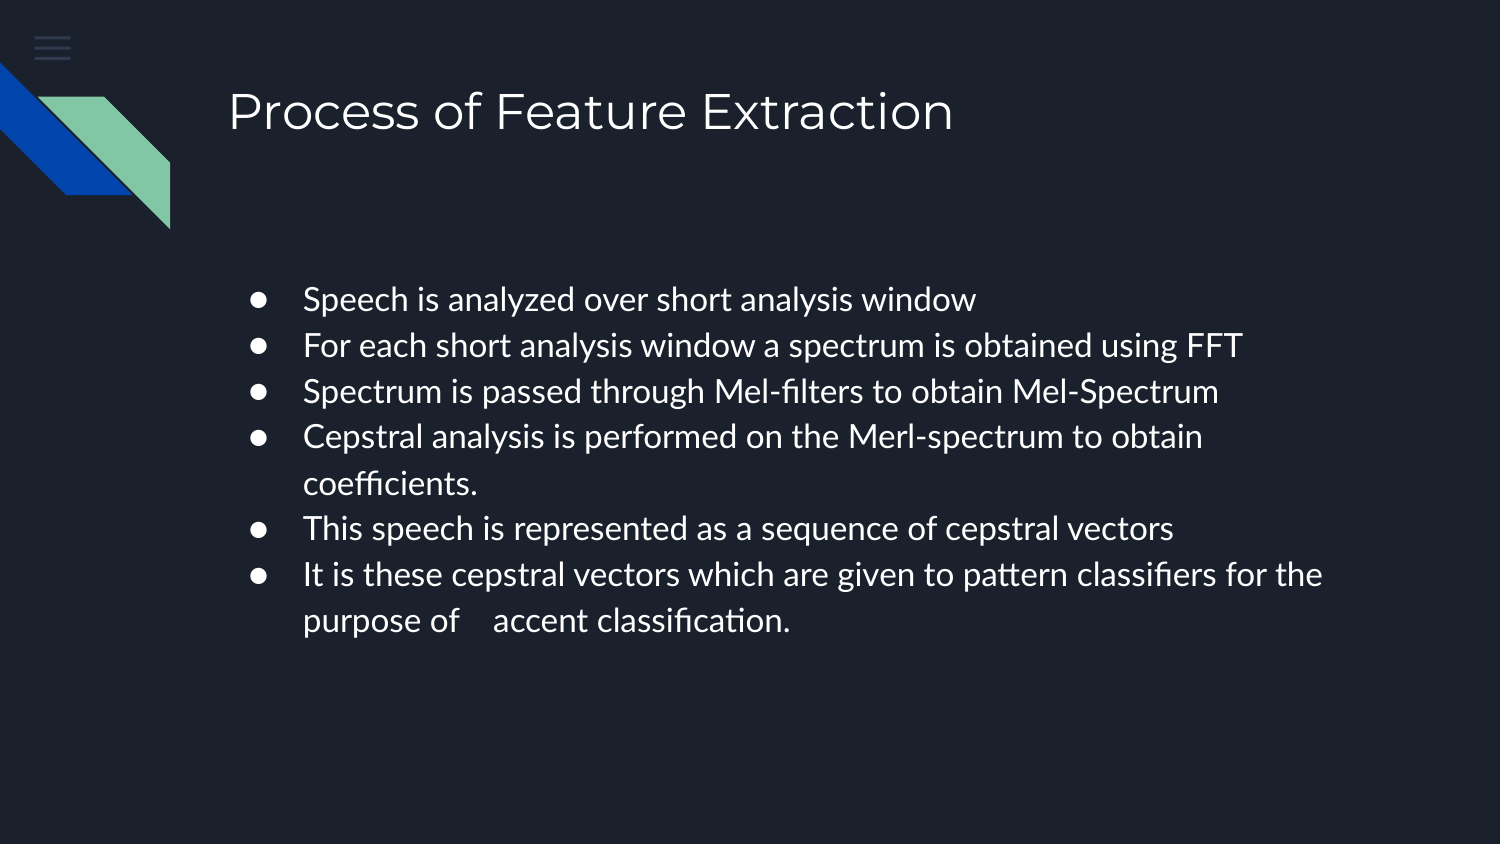

# Process of Feature Extraction
Speech is analyzed over short analysis window
For each short analysis window a spectrum is obtained using FFT
Spectrum is passed through Mel-filters to obtain Mel-Spectrum
Cepstral analysis is performed on the Merl-spectrum to obtain coefficients.
This speech is represented as a sequence of cepstral vectors
It is these cepstral vectors which are given to pattern classifiers for the purpose of    accent classification.